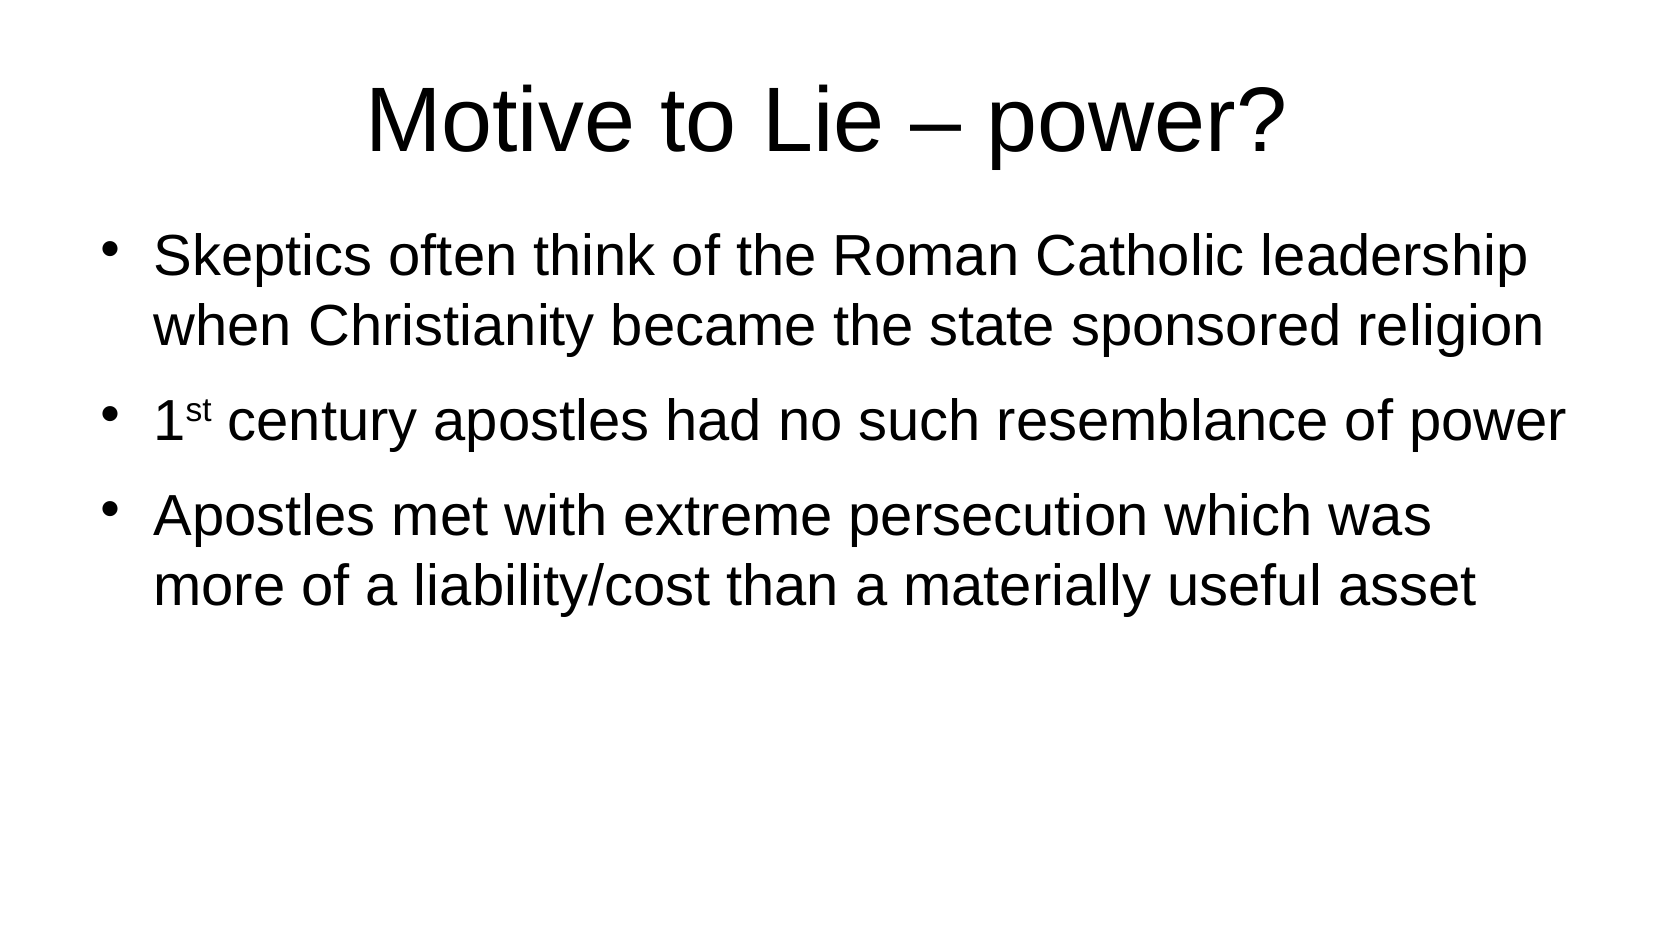

# Motive to Lie – power?
Skeptics often think of the Roman Catholic leadership when Christianity became the state sponsored religion
1st century apostles had no such resemblance of power
Apostles met with extreme persecution which was more of a liability/cost than a materially useful asset